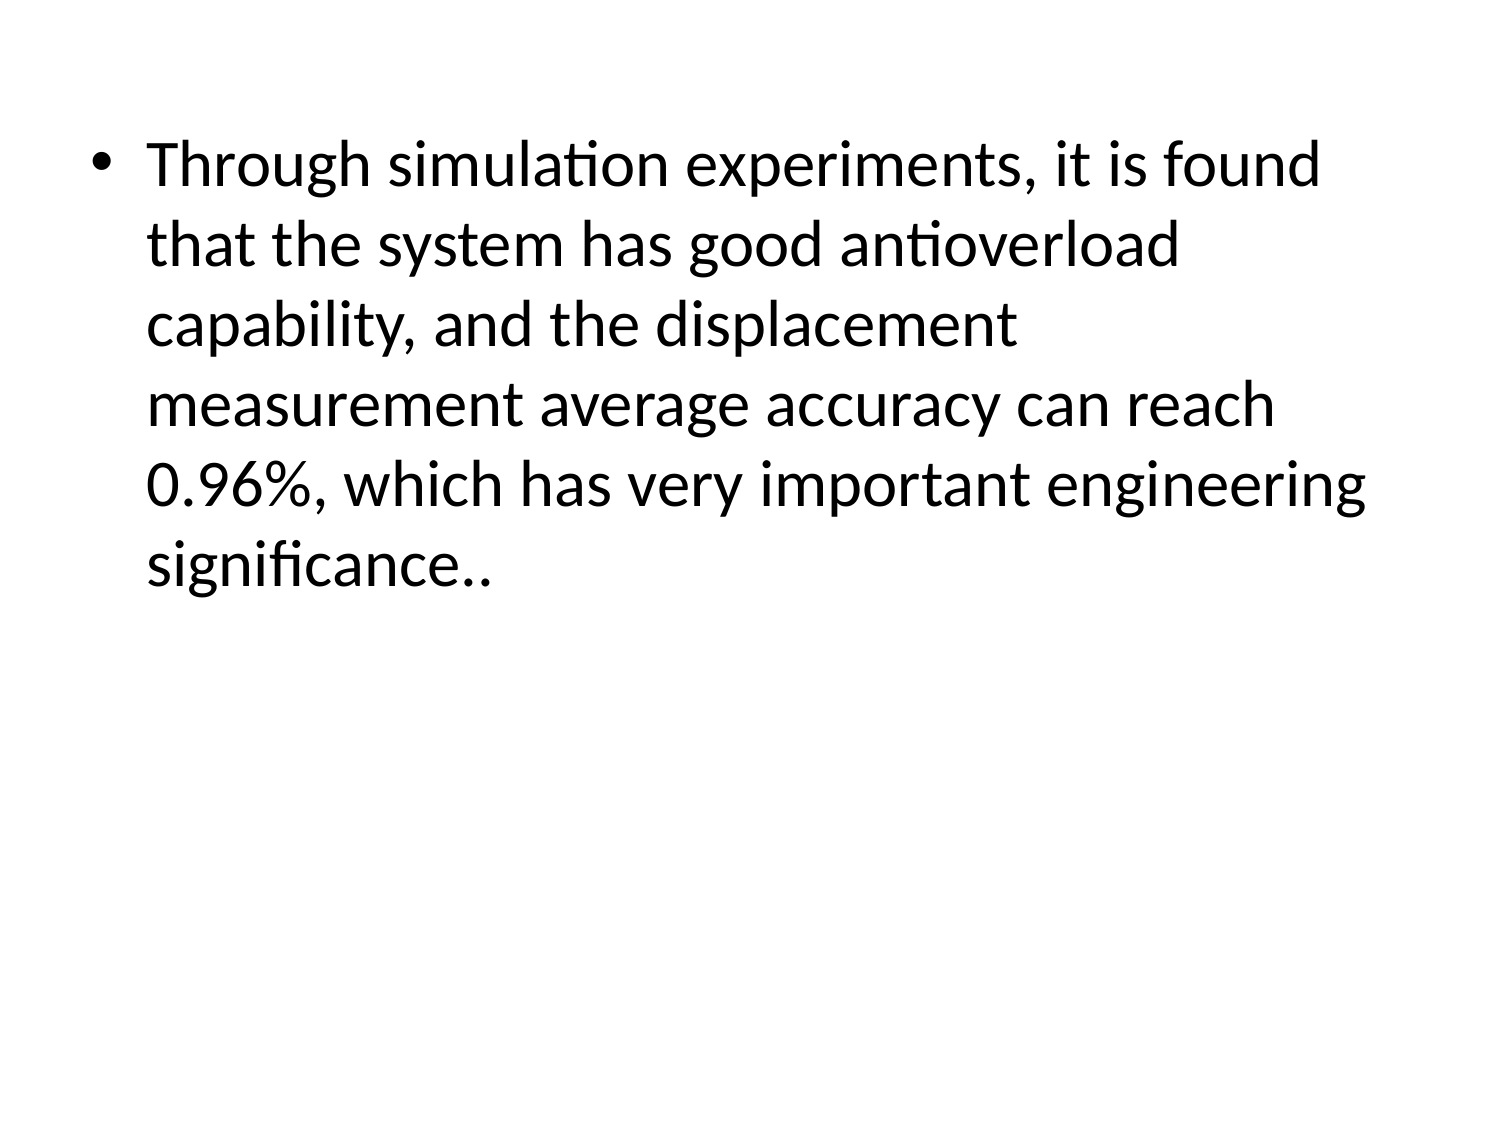

Through simulation experiments, it is found that the system has good antioverload capability, and the displacement measurement average accuracy can reach 0.96%, which has very important engineering significance..